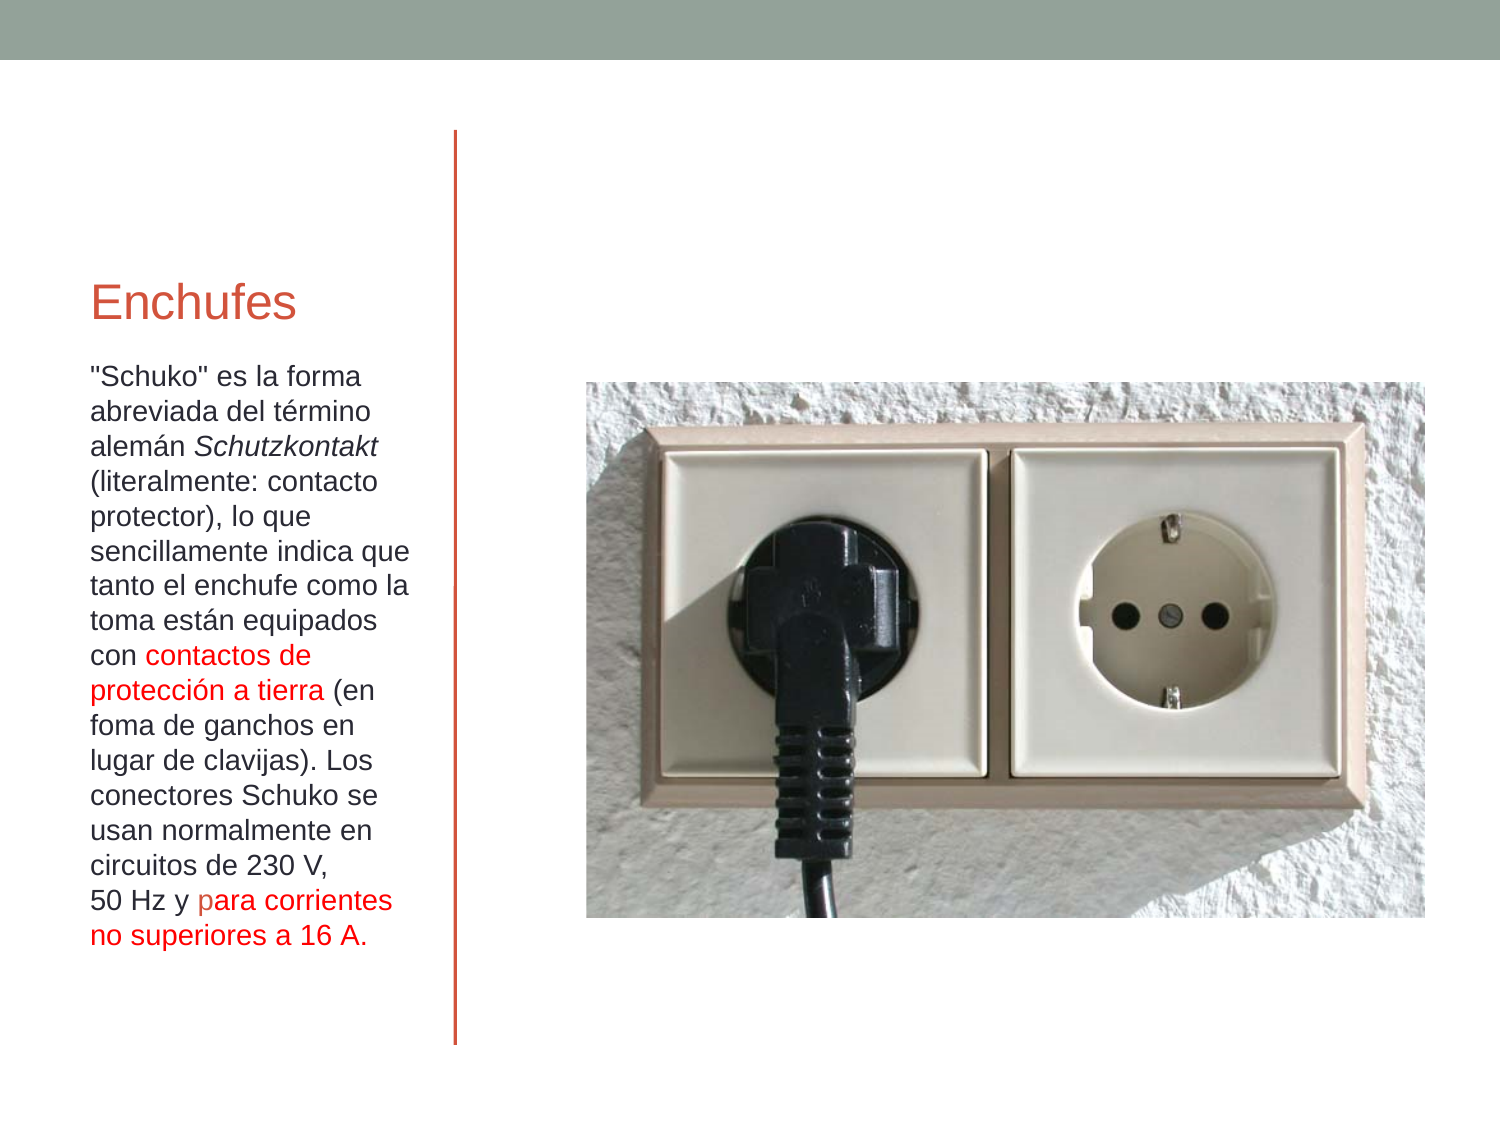

# Enchufes
"Schuko" es la forma abreviada del término alemán Schutzkontakt (literalmente: contacto protector), lo que sencillamente indica que tanto el enchufe como la toma están equipados con contactos de protección a tierra (en foma de ganchos en lugar de clavijas). Los conectores Schuko se usan normalmente en circuitos de 230 V, 50 Hz y para corrientes no superiores a 16 A.